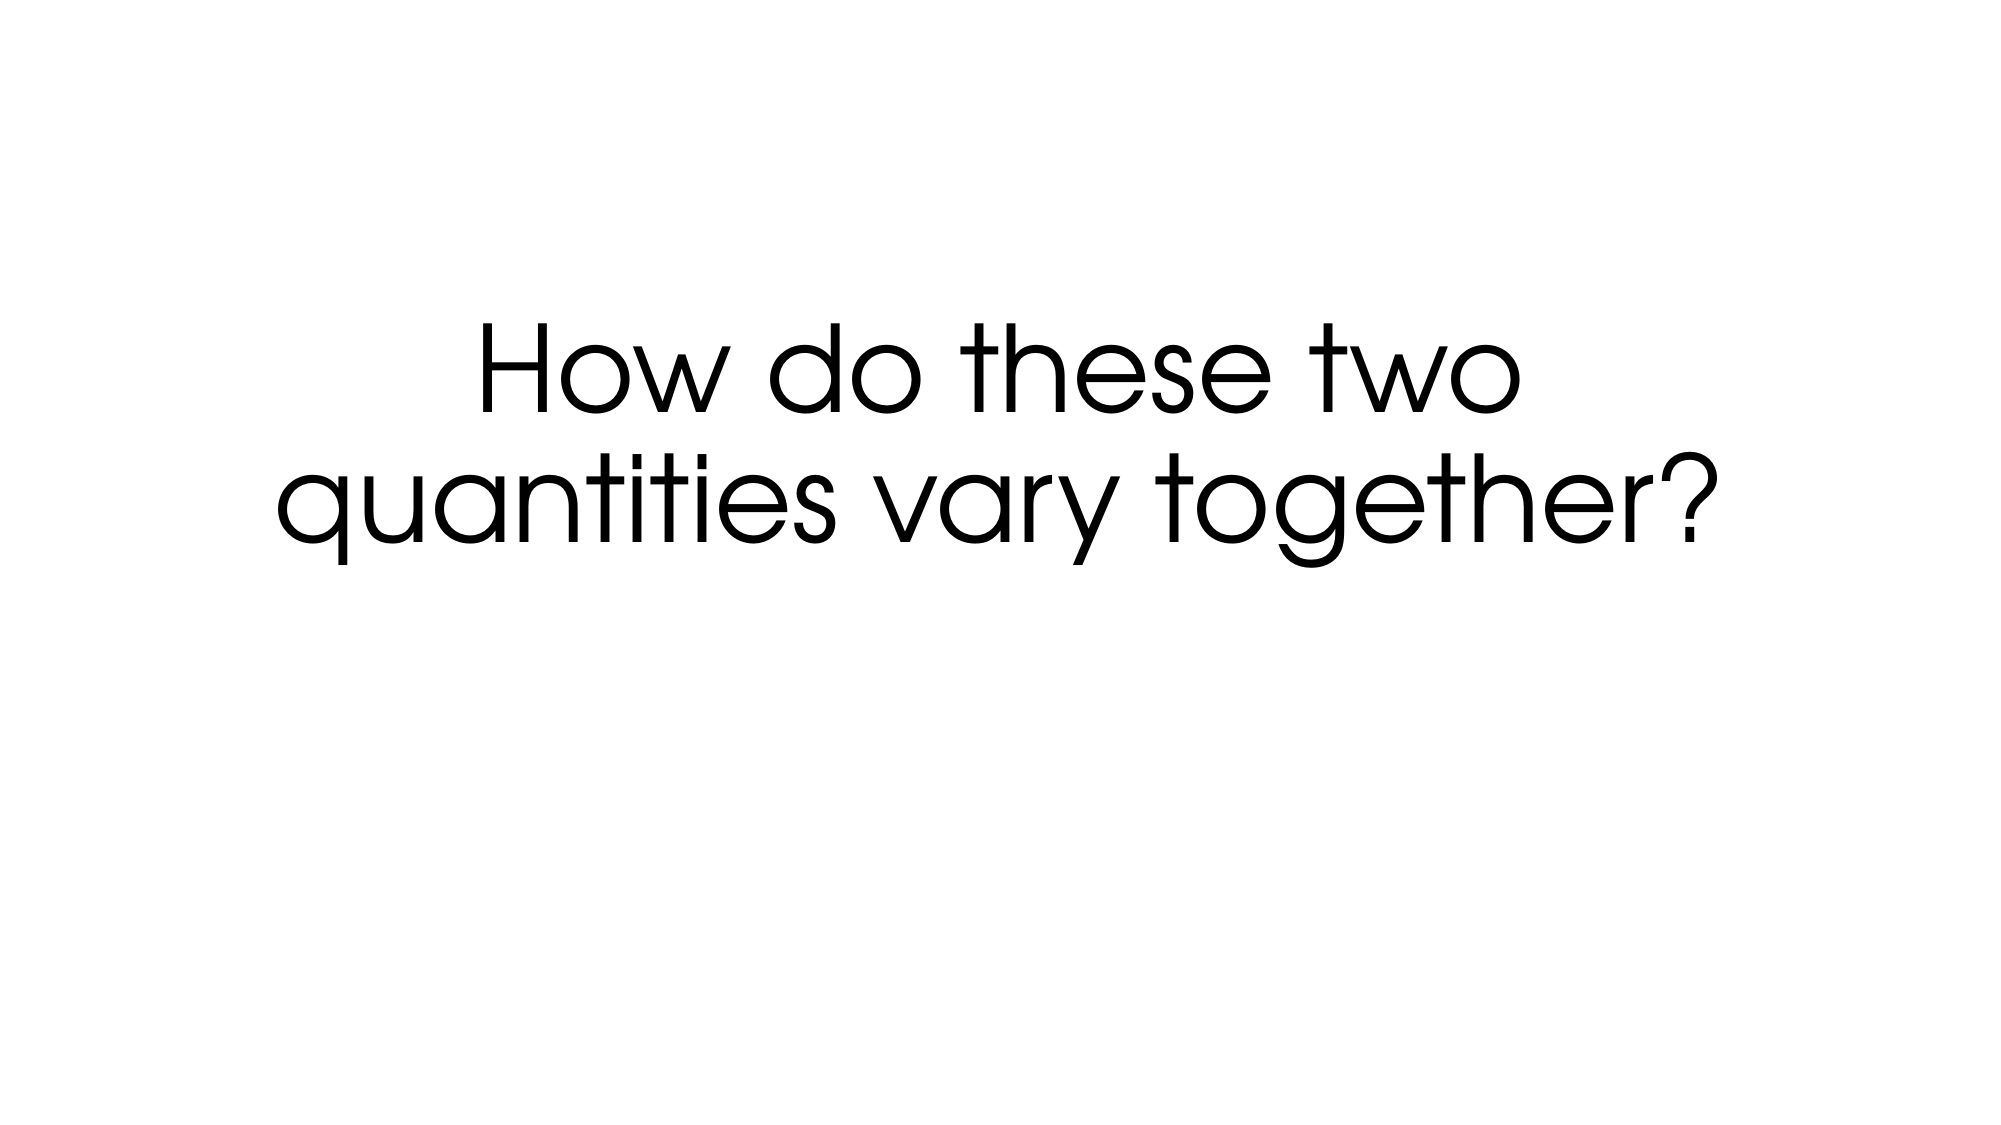

# How do these two quantities vary together?